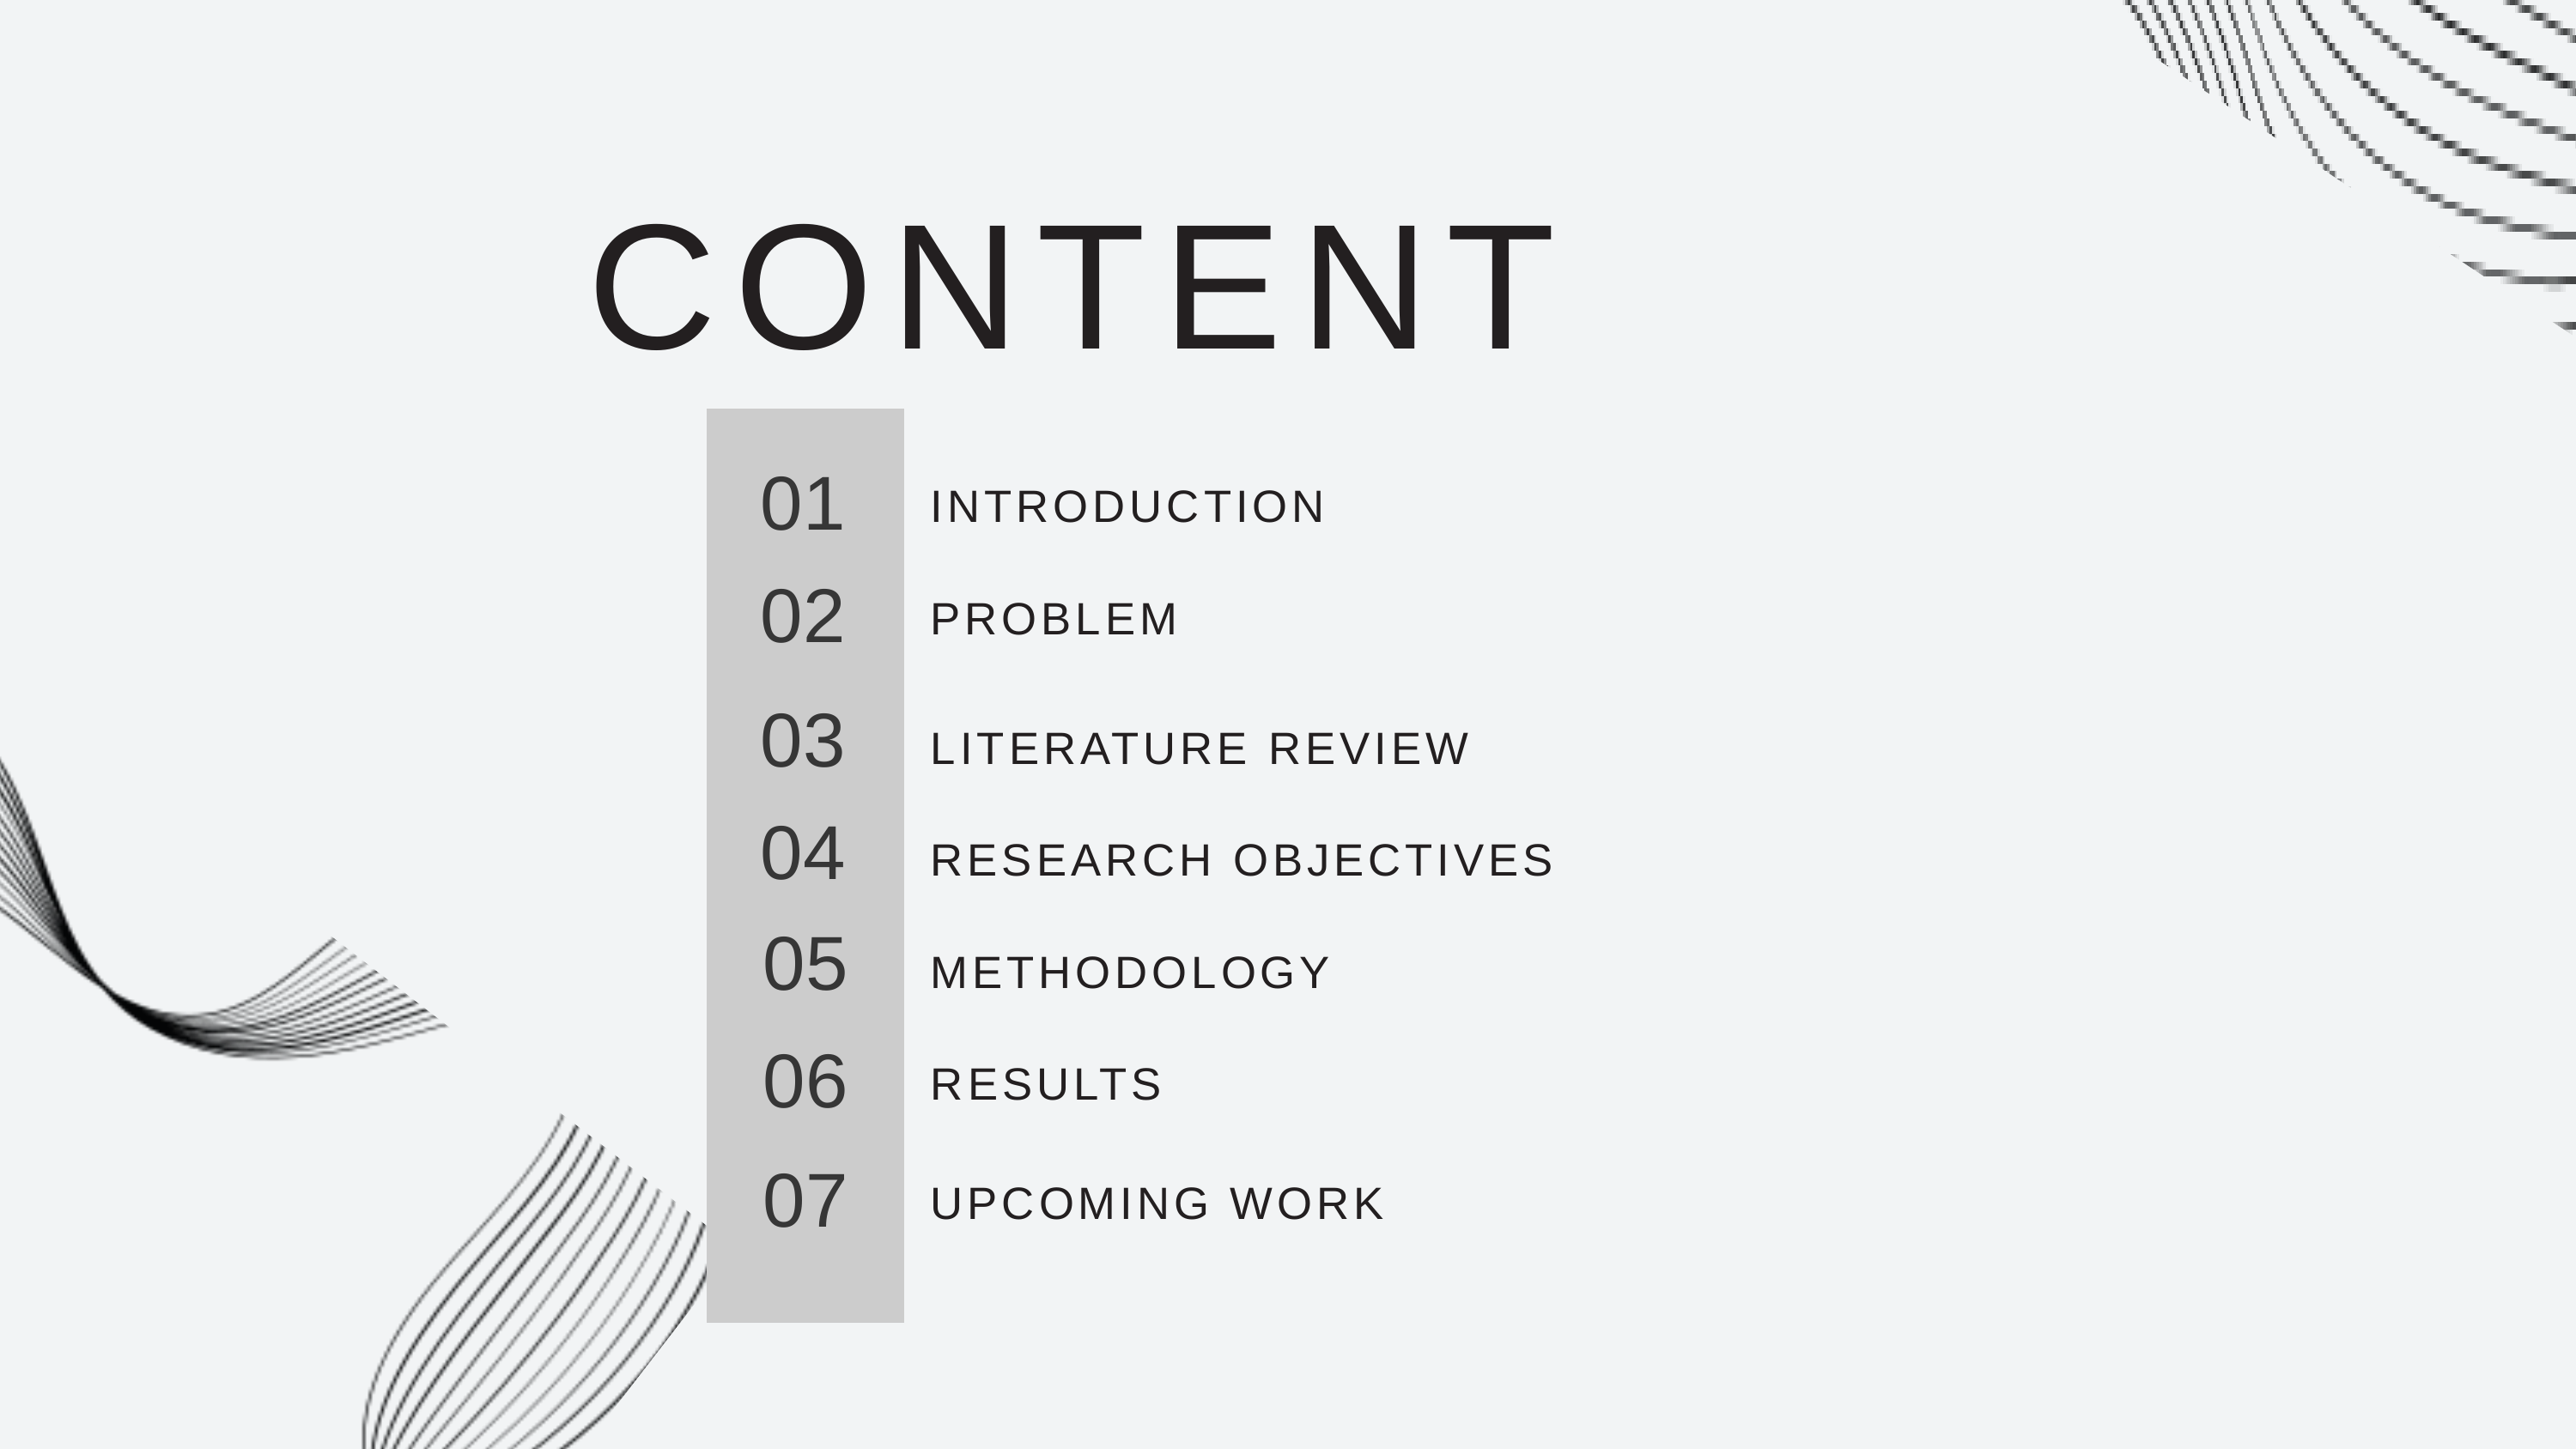

CONTENT

01
INTRODUCTION
02
PROBLEM
03
LITERATURE REVIEW

04
RESEARCH OBJECTIVES
05
METHODOLOGY
06
RESULTS
07
UPCOMING WORK